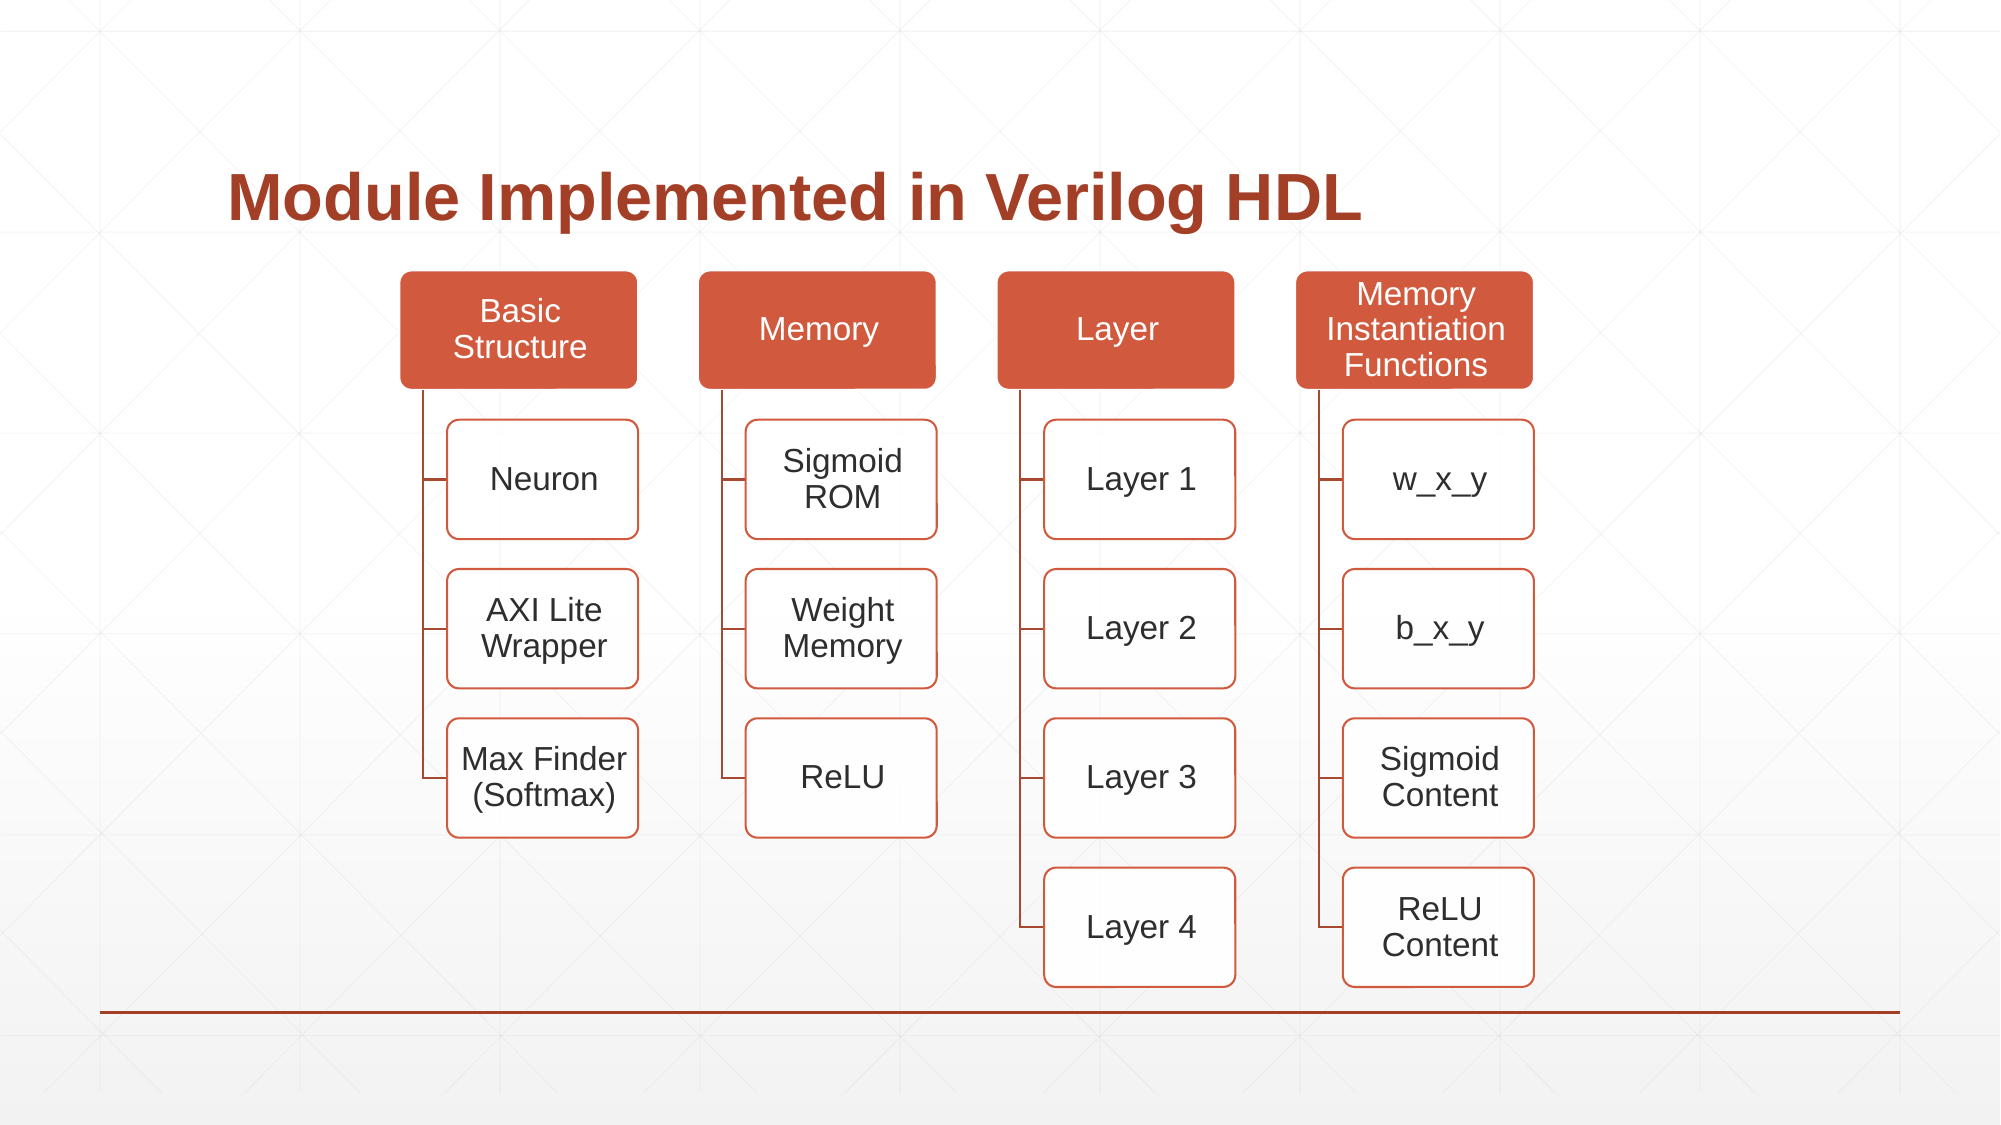

# Module Implemented in Verilog HDL
Basic Structure
Neuron
AXI Lite Wrapper
Max Finder (Softmax)
Memory
Sigmoid ROM
Weight Memory
ReLU
Layer
Layer 1
Layer 2
Layer 3
Layer 4
Memory Instantiation Functions
w_x_y
b_x_y
Sigmoid Content
ReLU Content